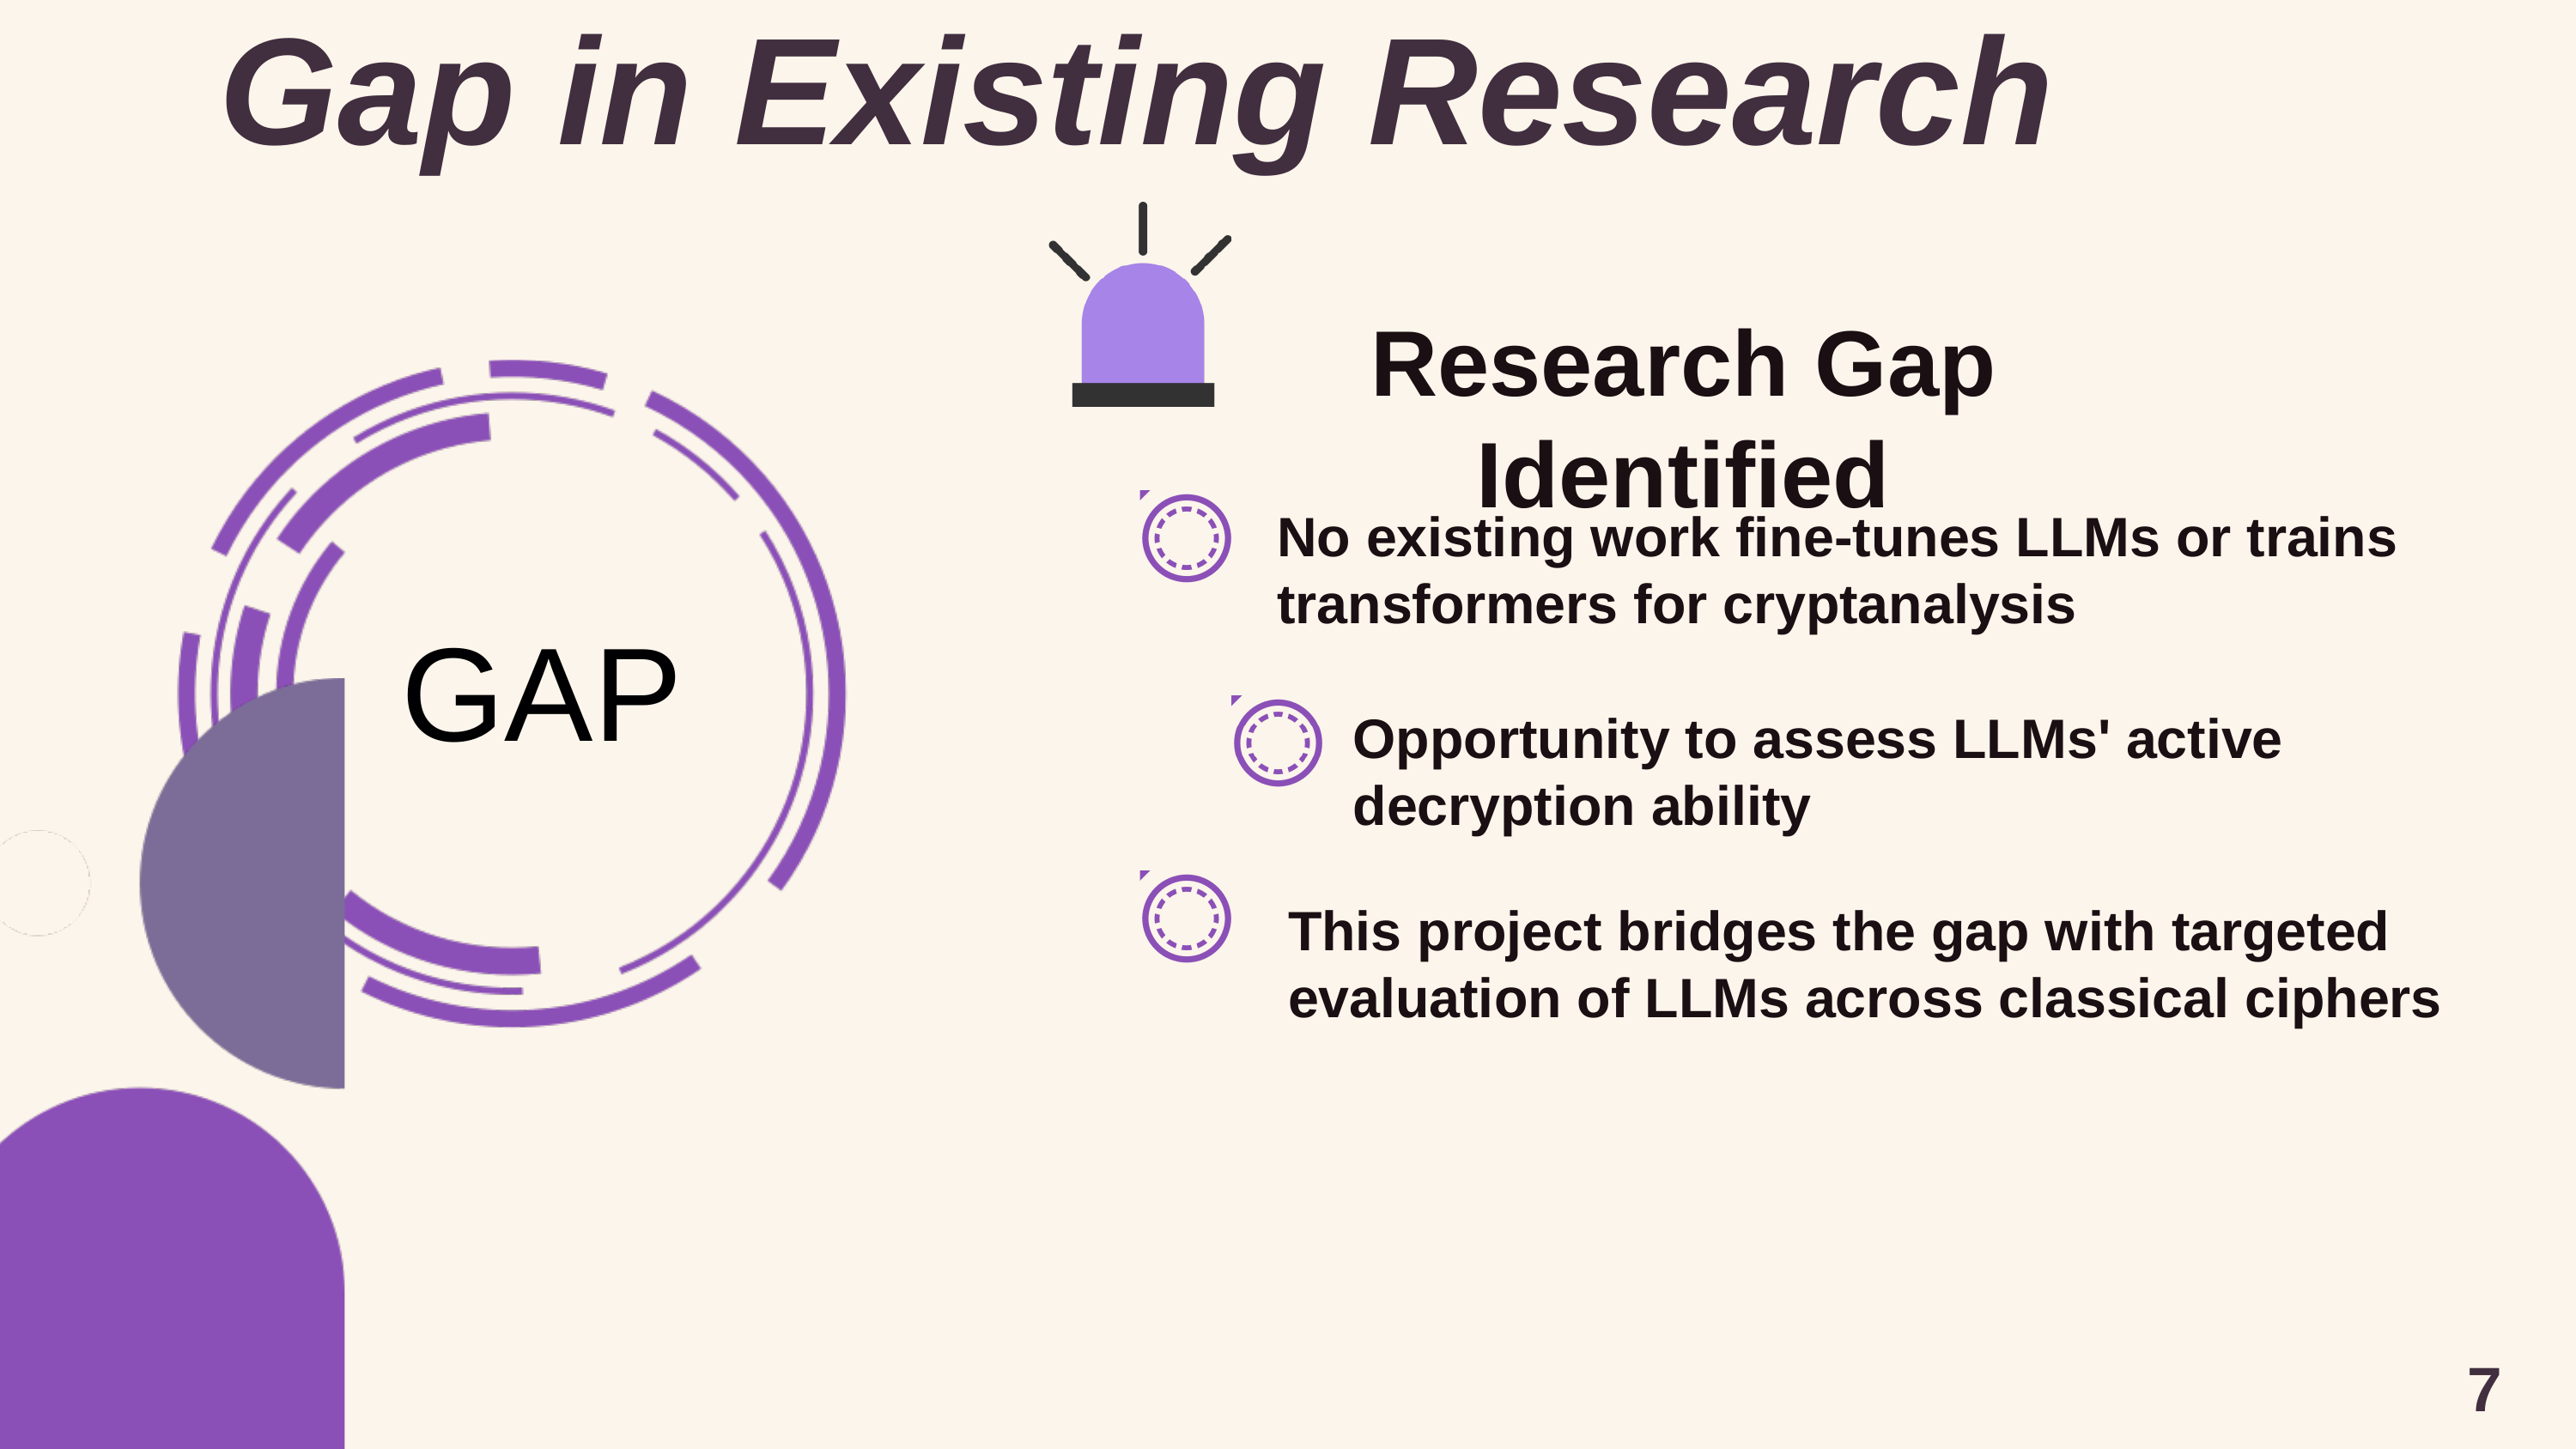

Gap in Existing Research

Research Gap Identified

No existing work fine-tunes LLMs or trains transformers for cryptanalysis
GAP

Opportunity to assess LLMs' active decryption ability

This project bridges the gap with targeted evaluation of LLMs across classical ciphers
7